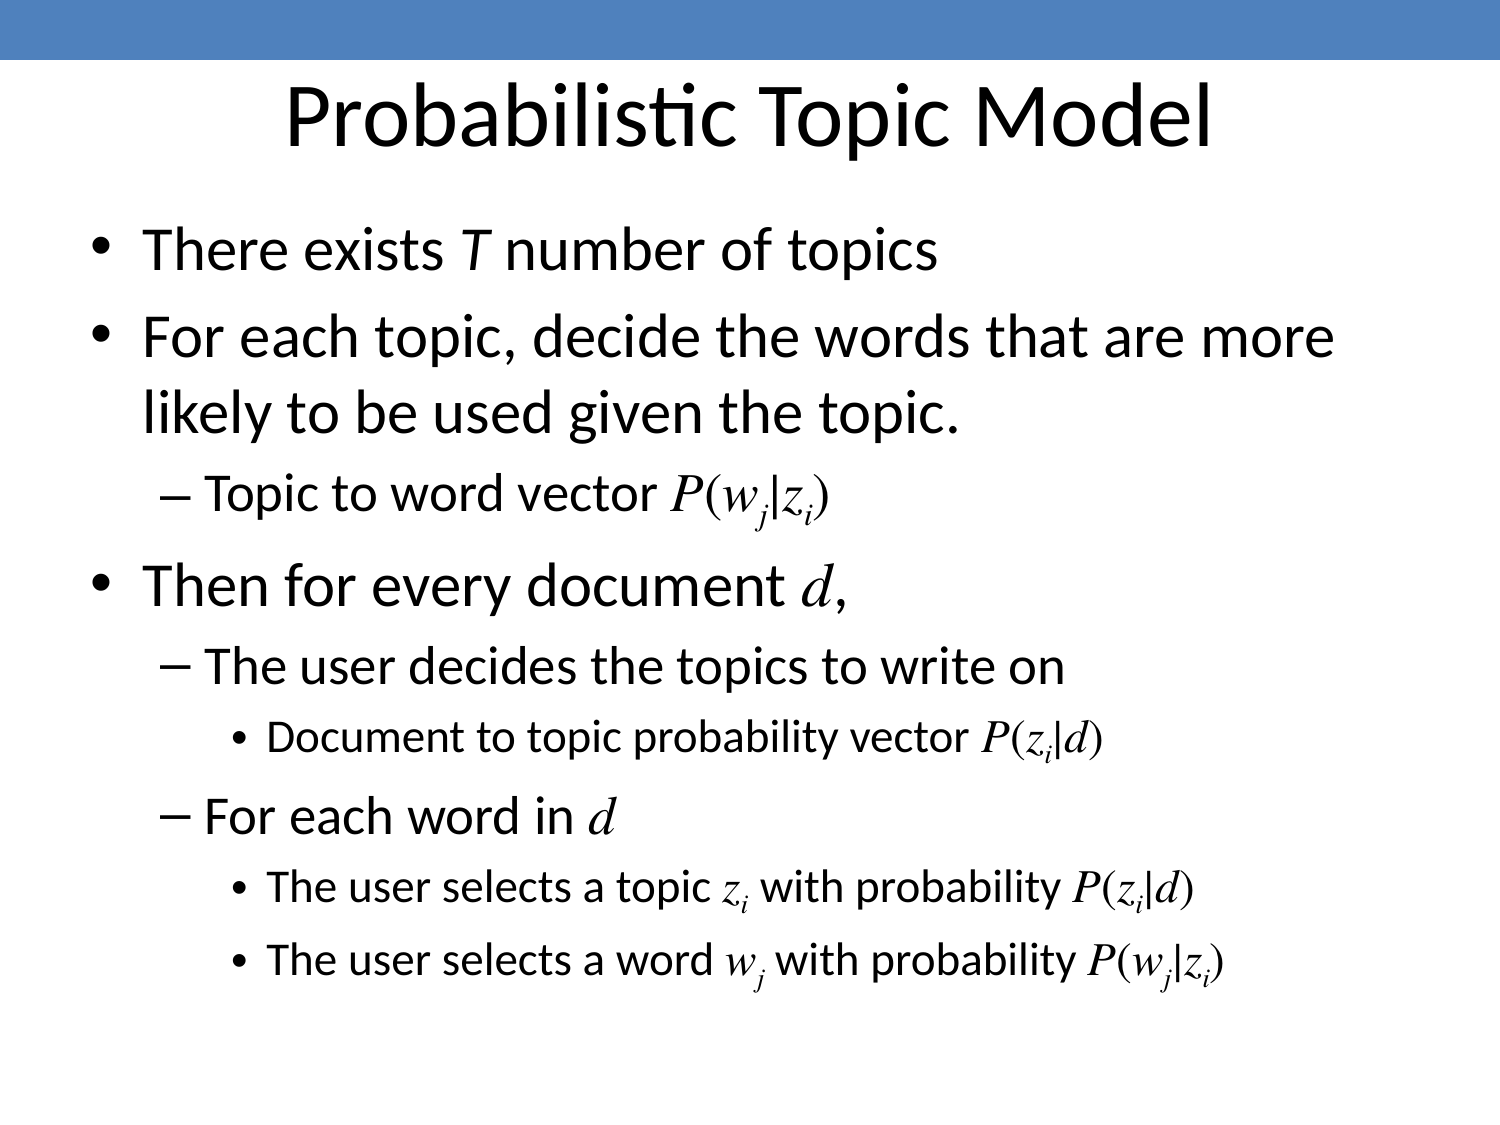

# Probabilistic Topic Model
There exists T number of topics
For each topic, decide the words that are more likely to be used given the topic.
Topic to word vector P(wj|zi)
Then for every document d,
The user decides the topics to write on
Document to topic probability vector P(zi|d)
For each word in d
The user selects a topic zi with probability P(zi|d)
The user selects a word wj with probability P(wj|zi)